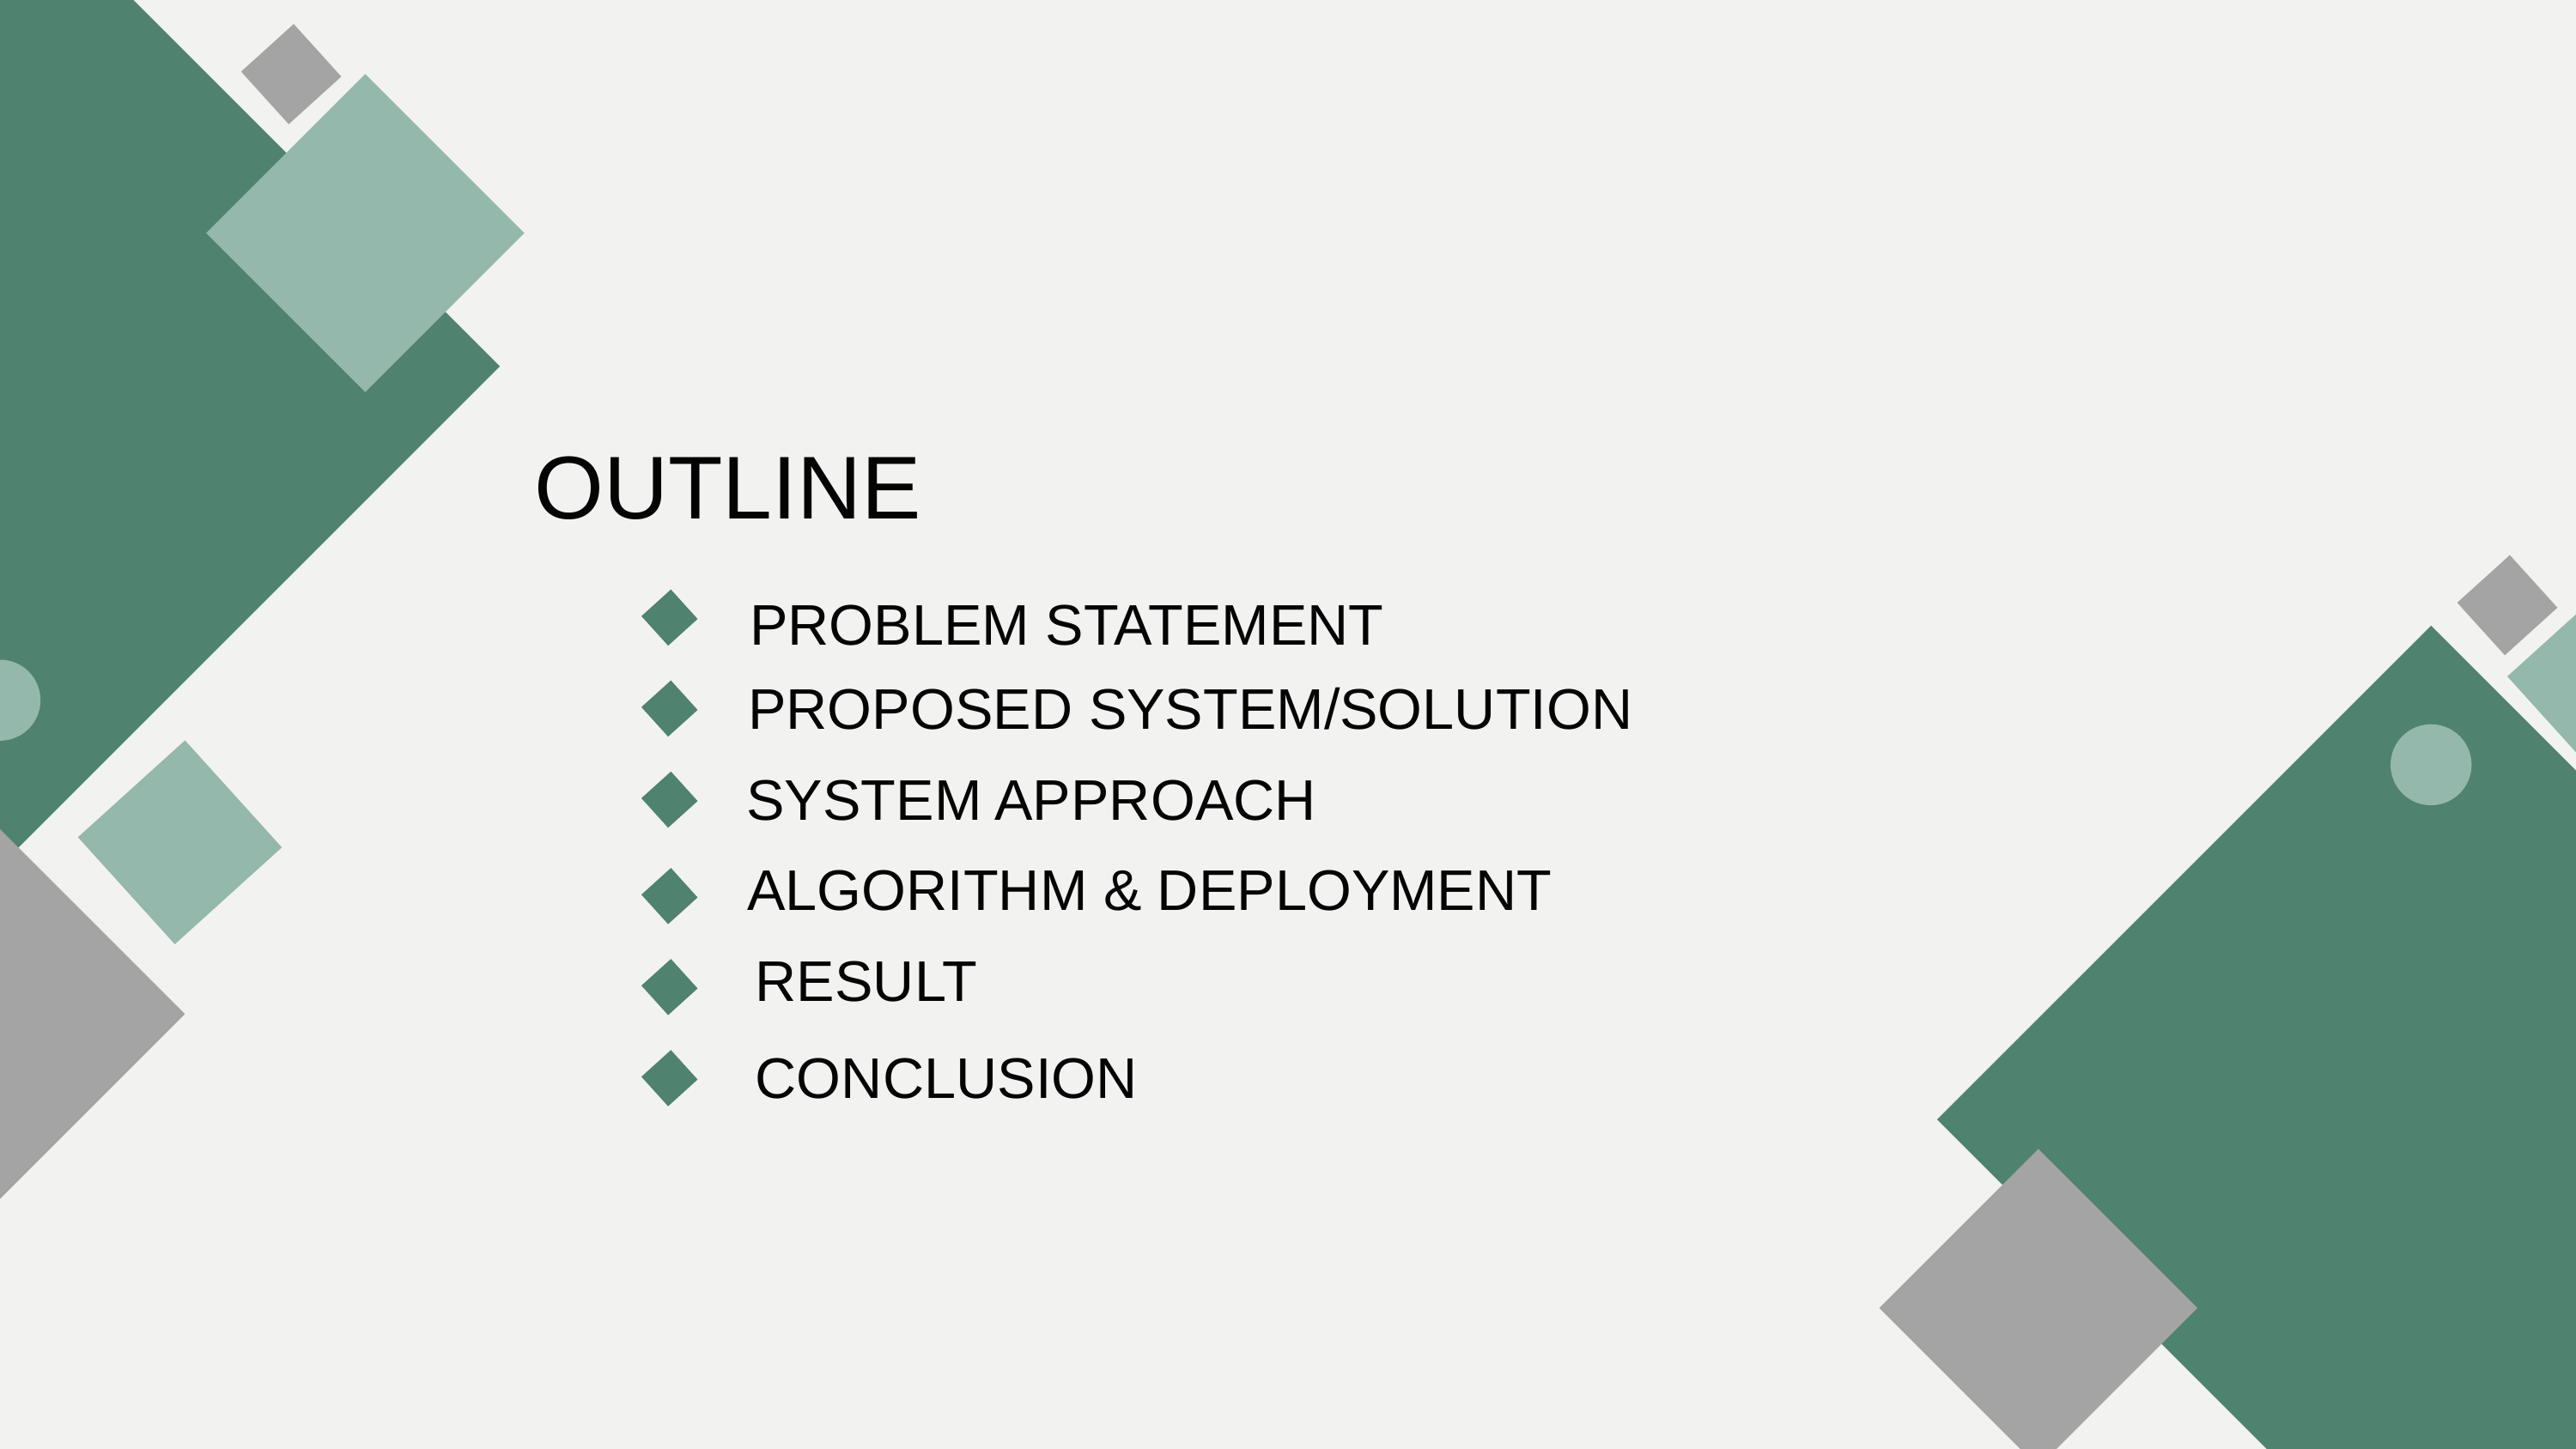

OUTLINE

 PROBLEM STATEMENT

PROPOSED SYSTEM/SOLUTION

SYSTEM APPROACH

ALGORITHM & DEPLOYMENT

RESULT

CONCLUSION